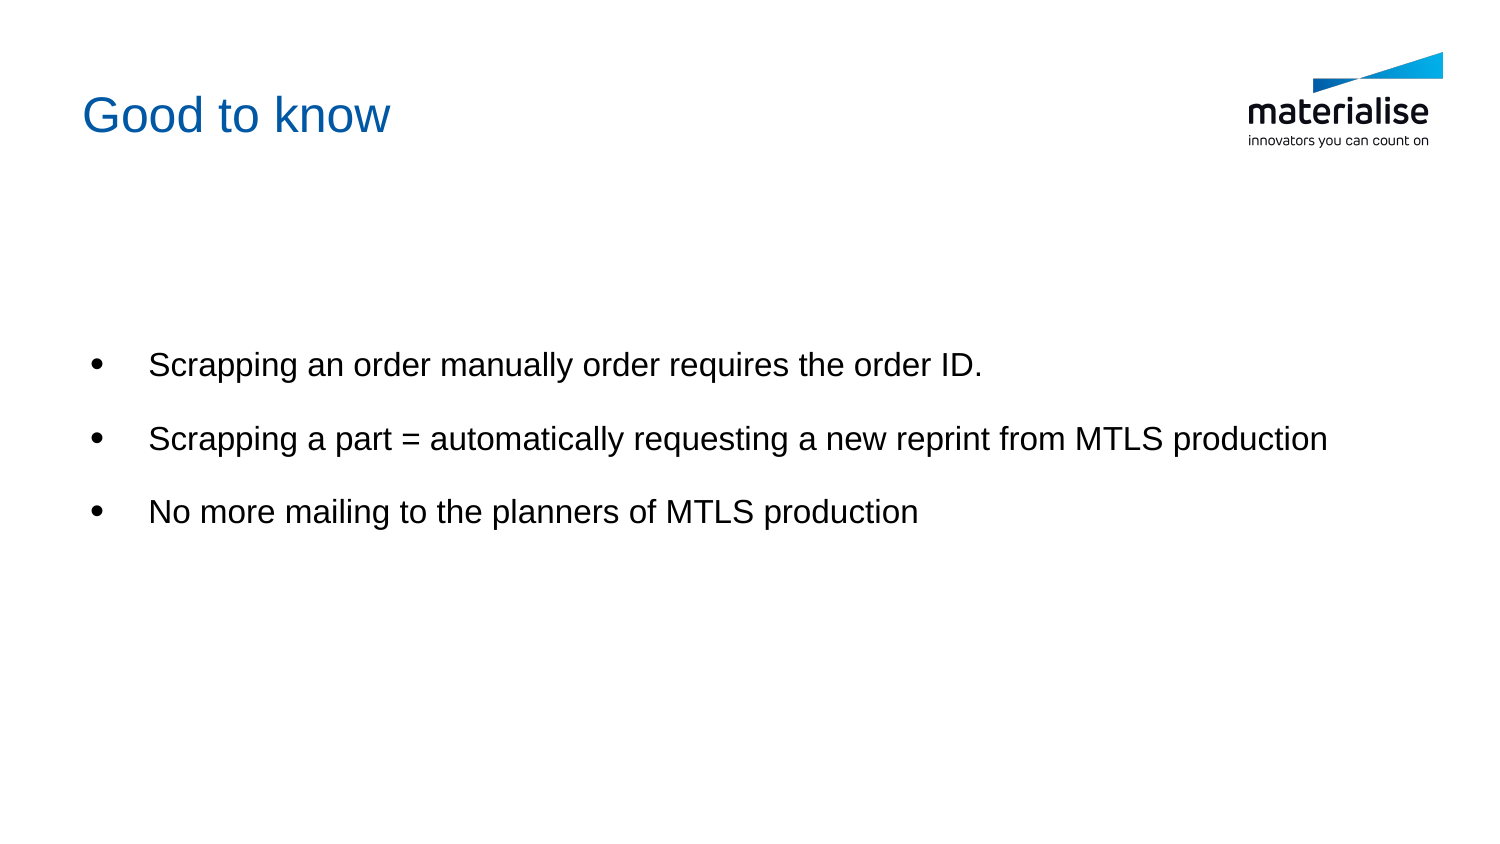

Good to know
Scrapping an order manually order requires the order ID.
Scrapping a part = automatically requesting a new reprint from MTLS production
No more mailing to the planners of MTLS production